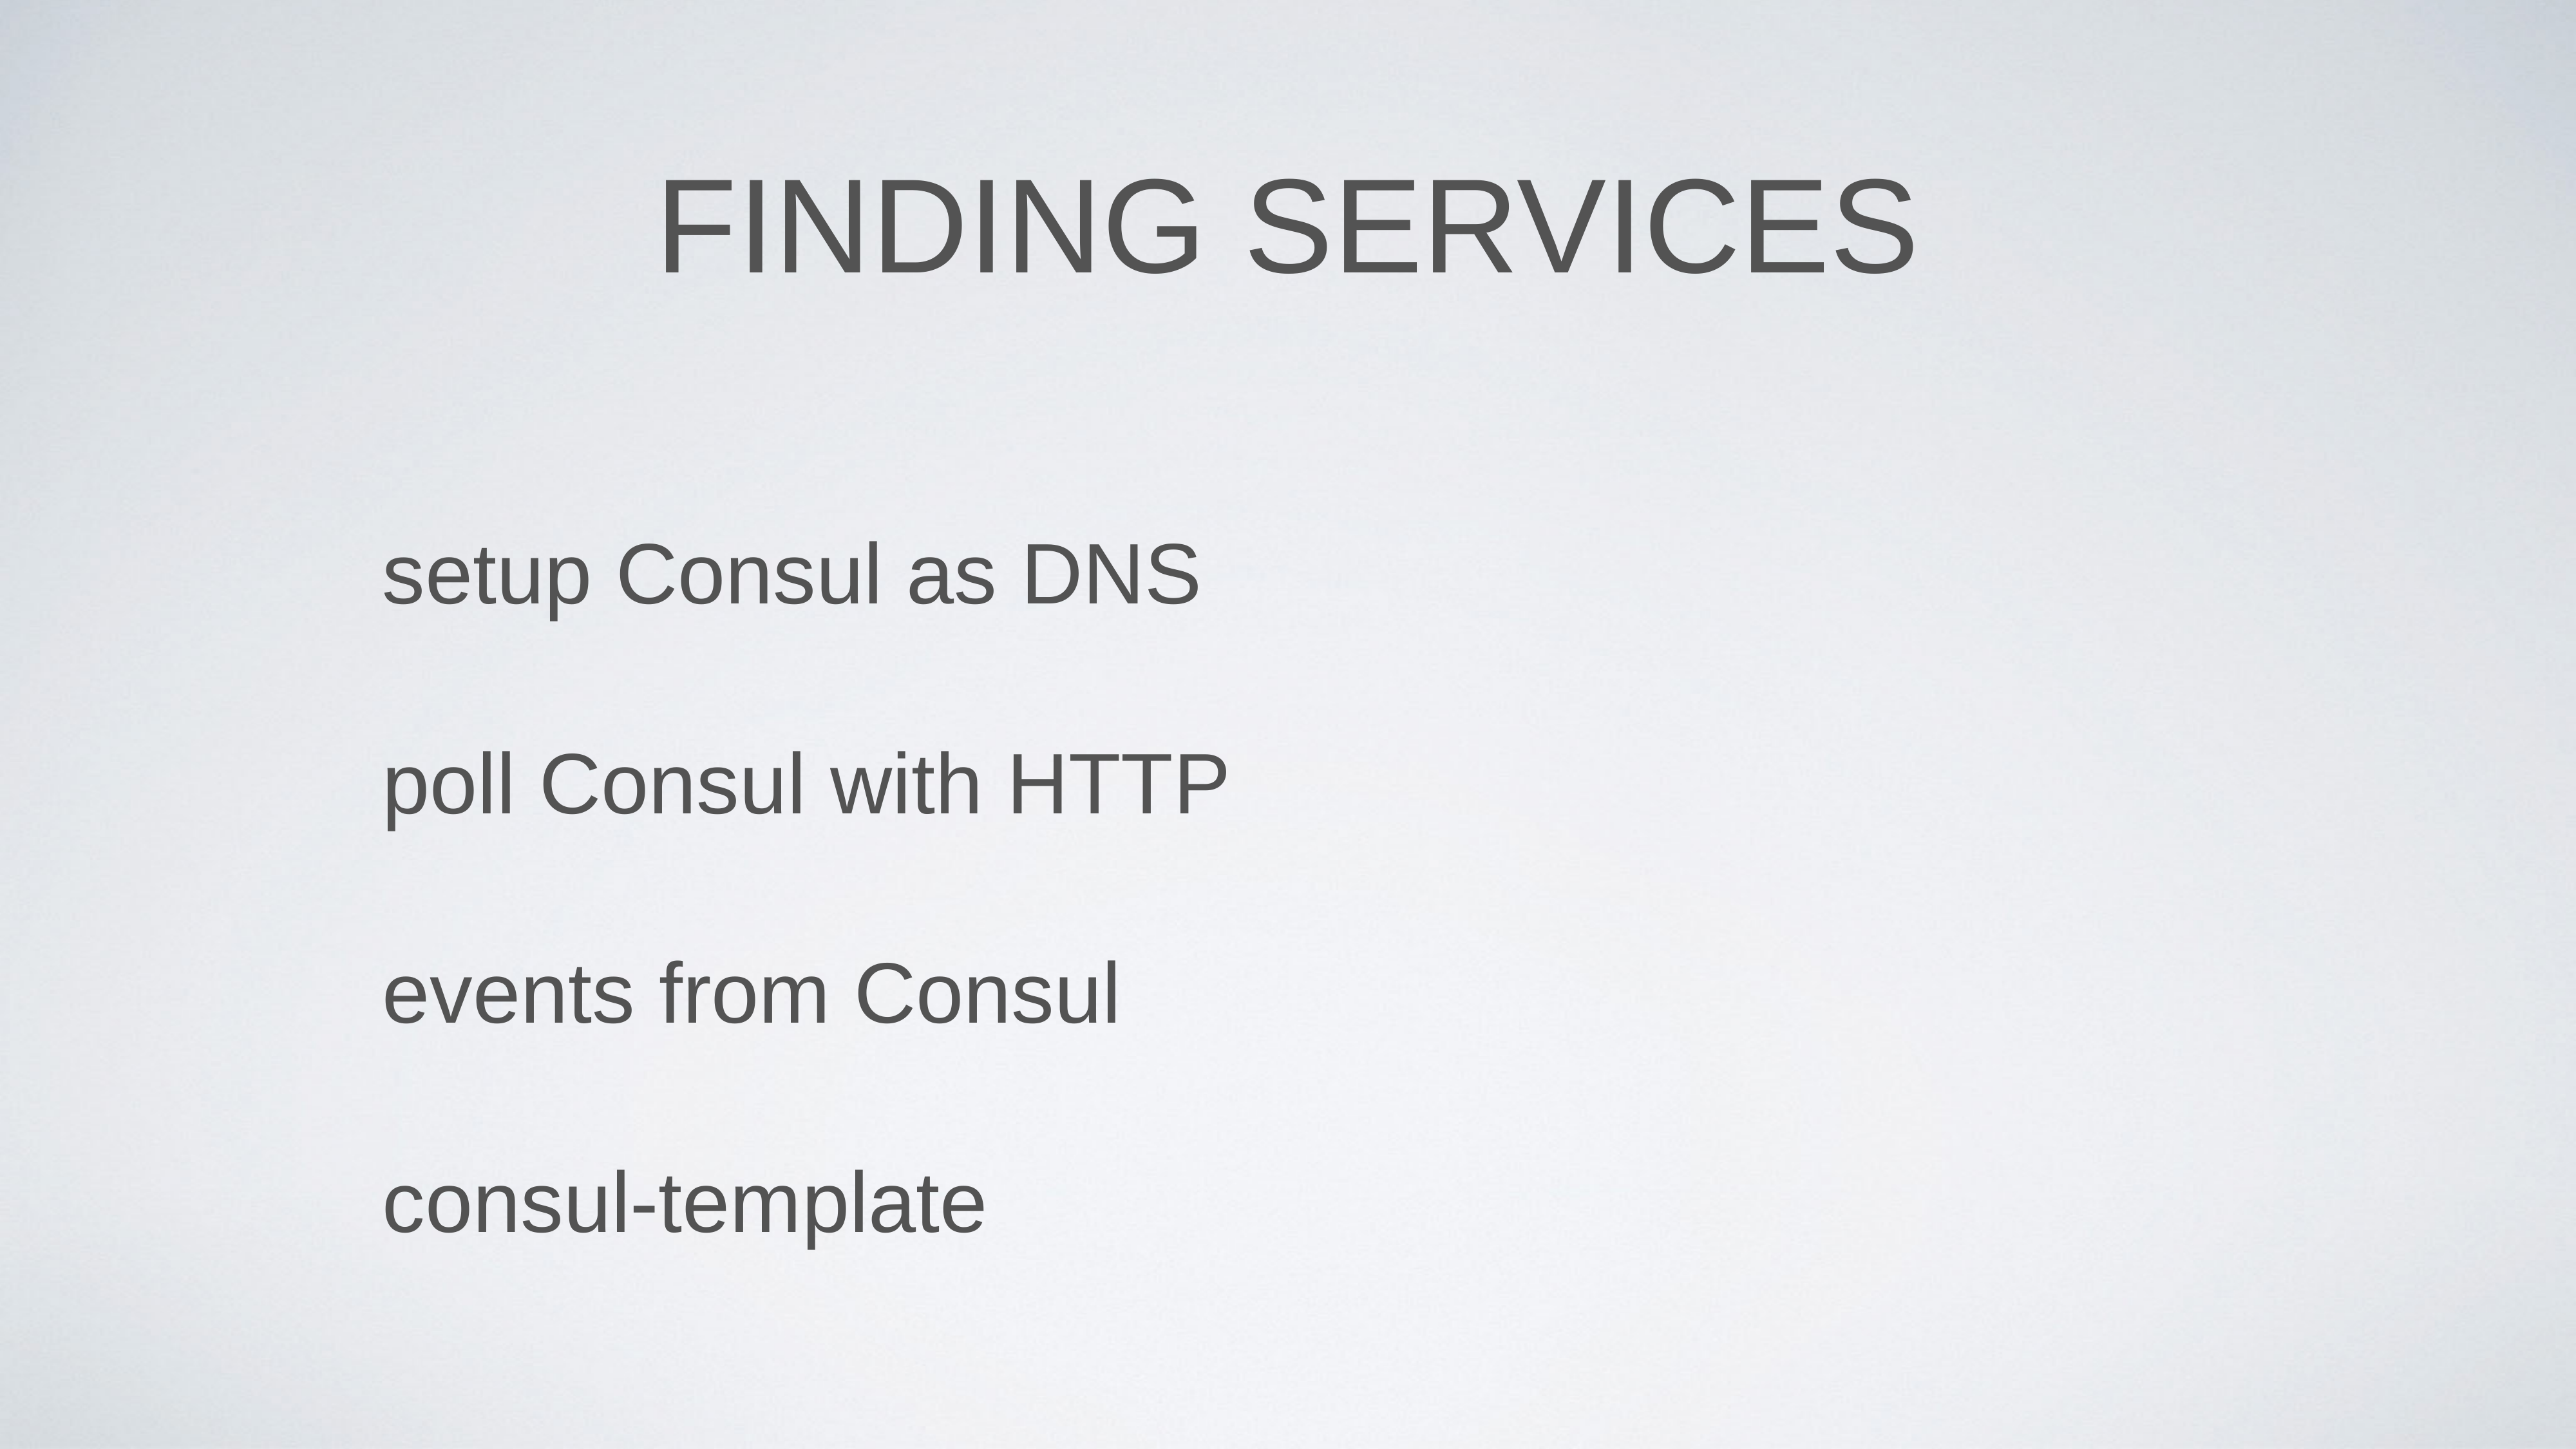

# Finding services
setup Consul as DNS
poll Consul with HTTP
events from Consul
consul-template